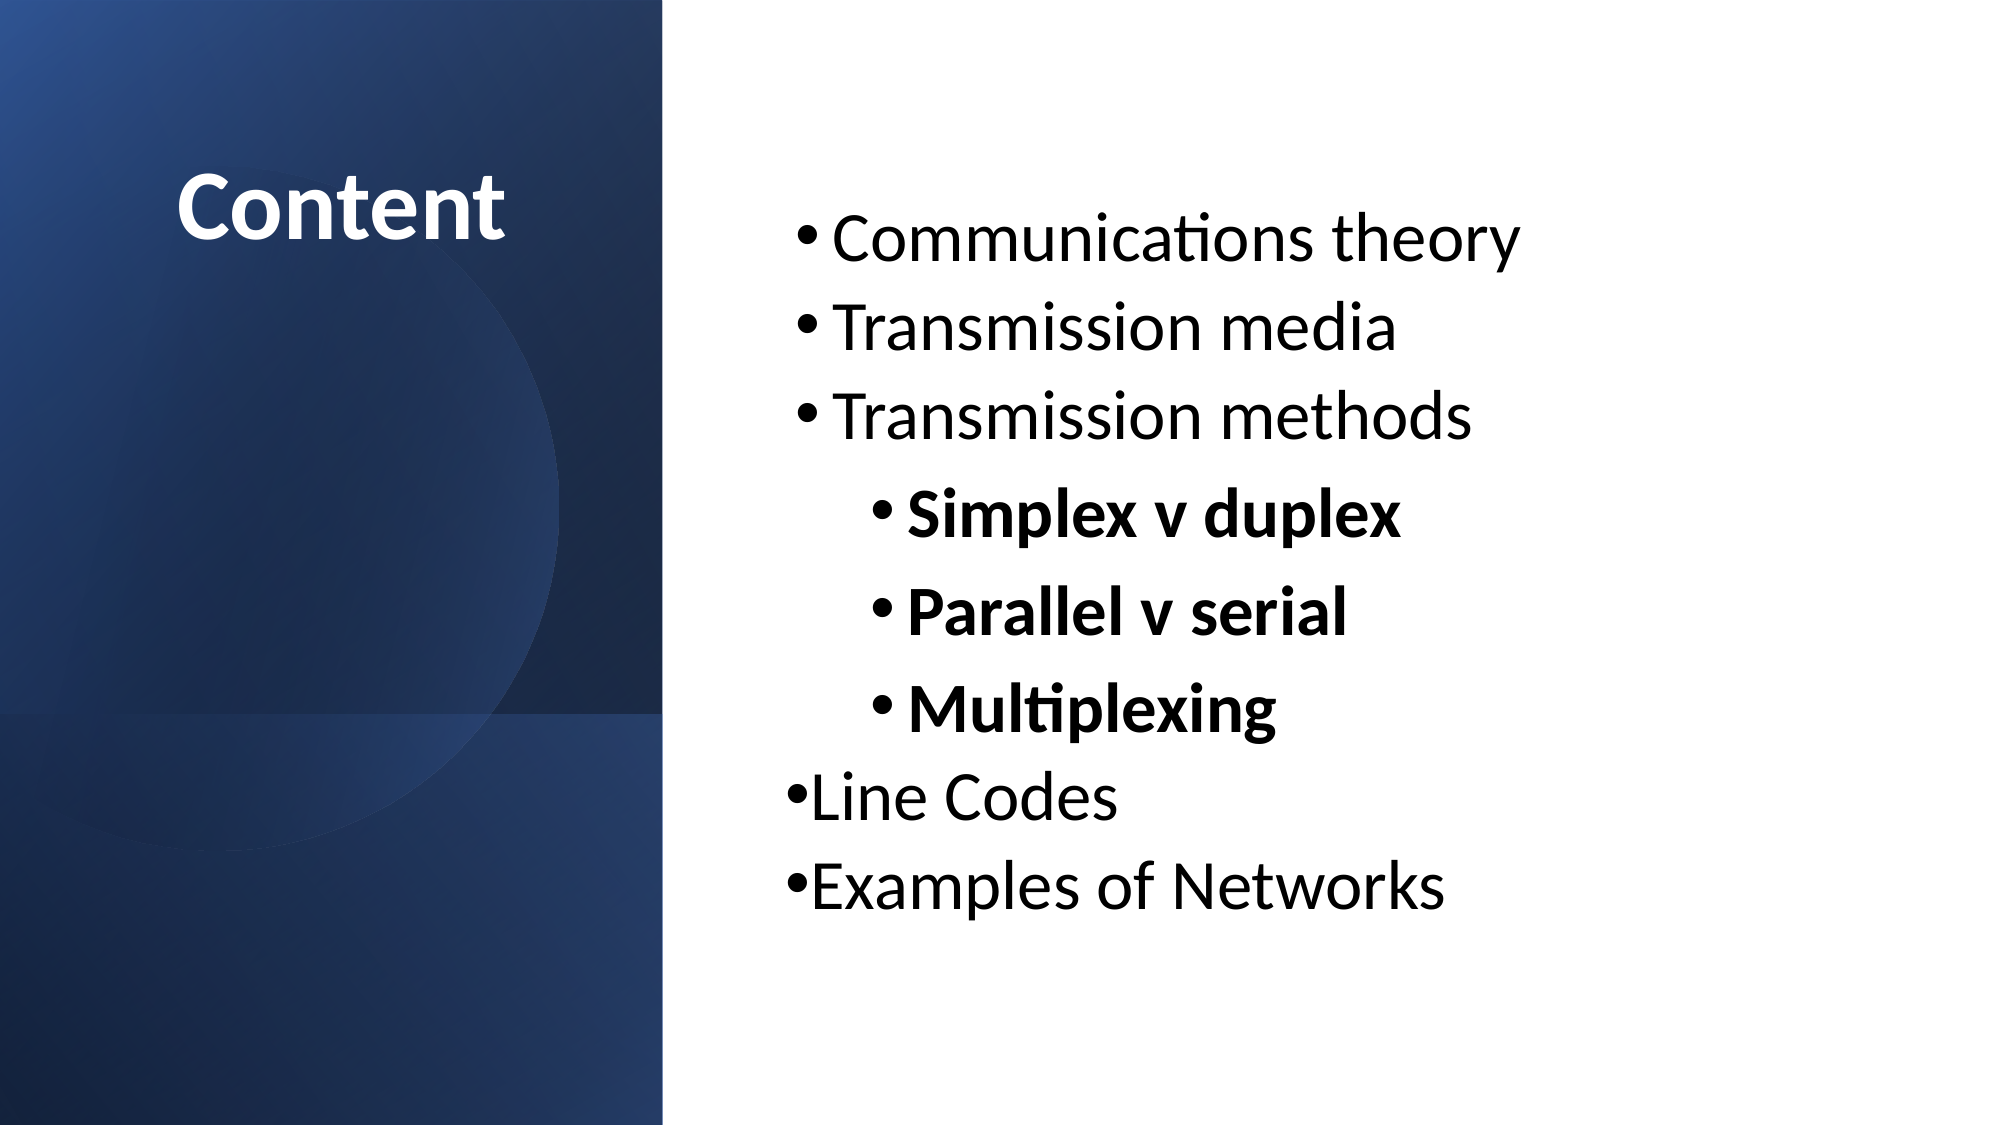

Content
Communications theory
Transmission media
Transmission methods
Simplex v duplex
Parallel v serial
Multiplexing
Line Codes
Examples of Networks